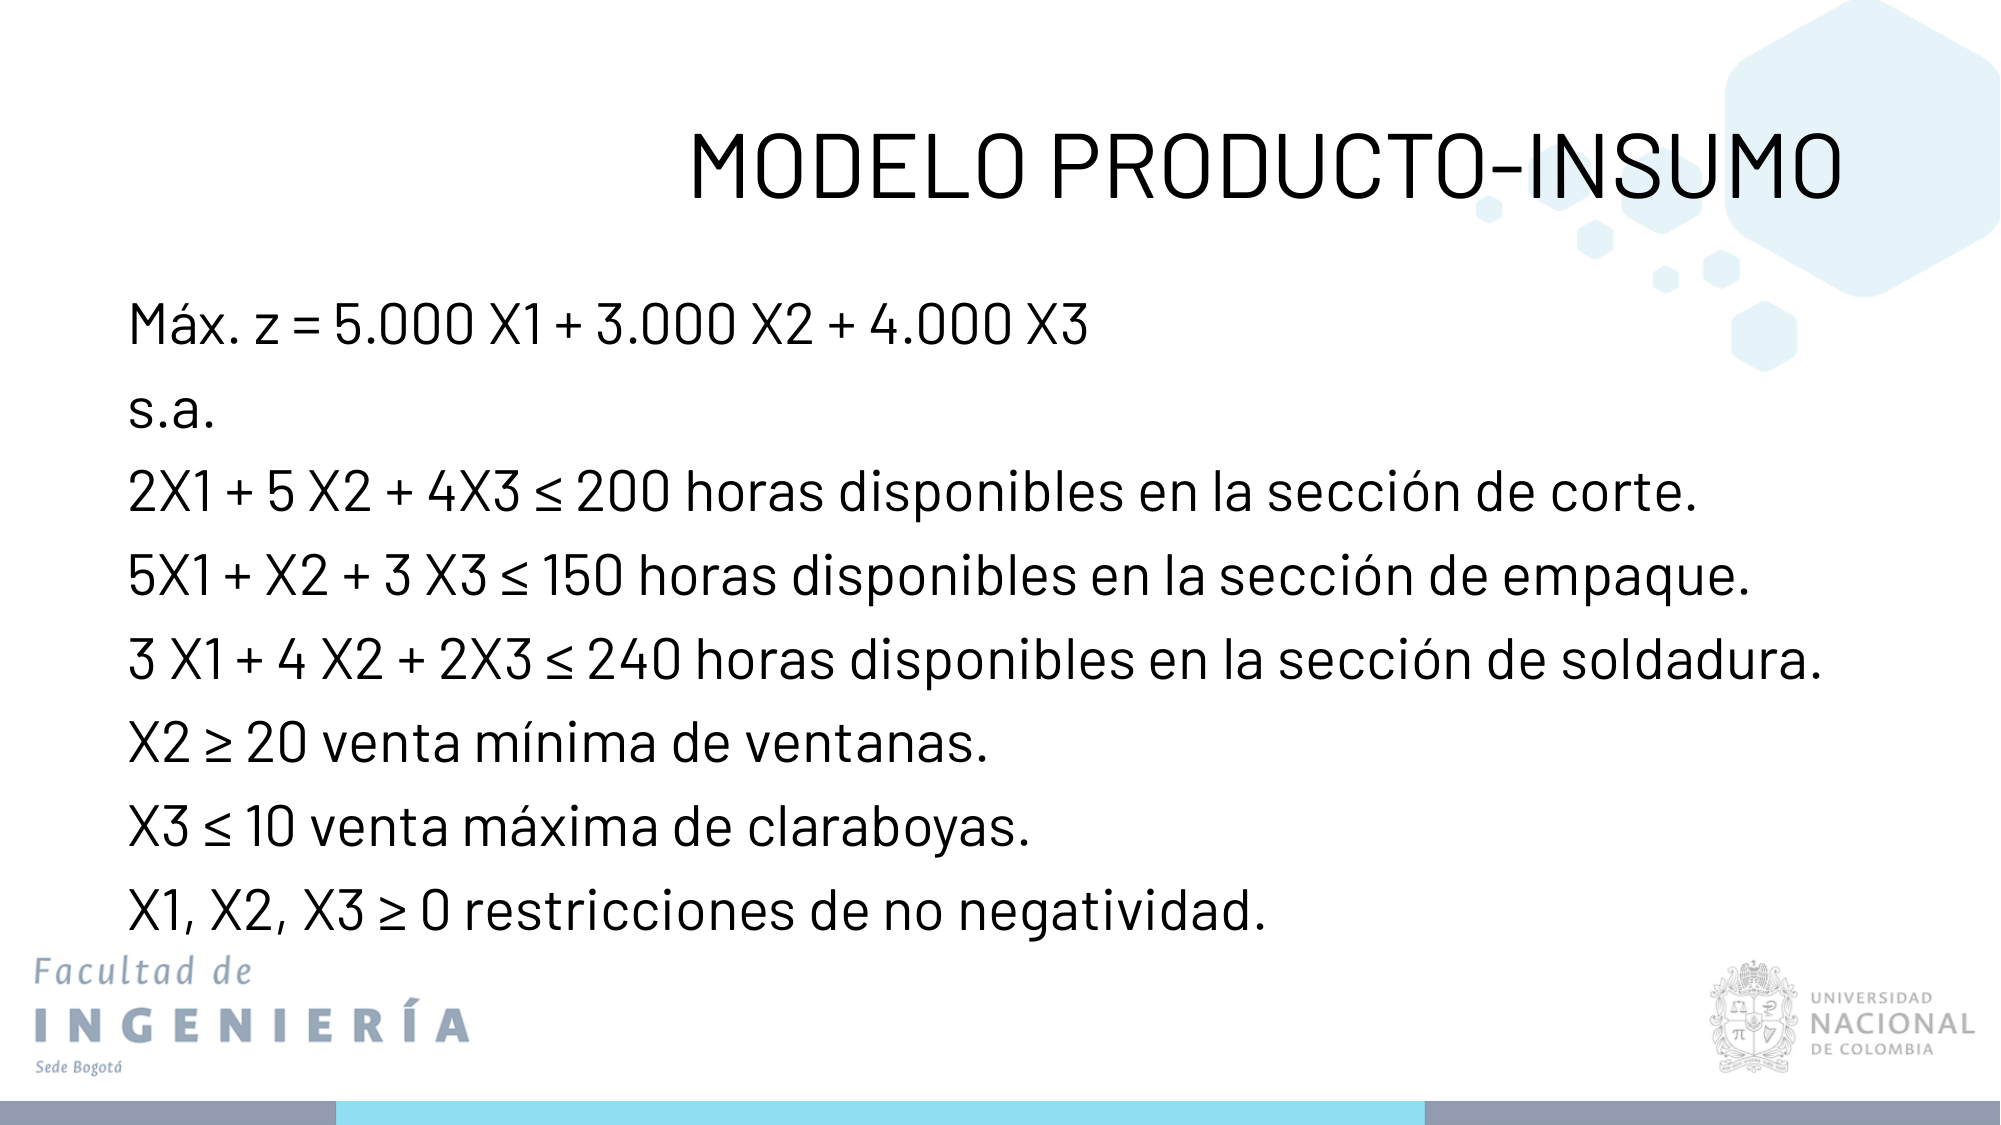

# MODELO PRODUCTO-INSUMO
Máx. z = 5.000 X1 + 3.000 X2 + 4.000 X3
s.a.
2X1 + 5 X2 + 4X3 ≤ 200 horas disponibles en la sección de corte.
5X1 + X2 + 3 X3 ≤ 150 horas disponibles en la sección de empaque.
3 X1 + 4 X2 + 2X3 ≤ 240 horas disponibles en la sección de soldadura.
X2 ≥ 20 venta mínima de ventanas.
X3 ≤ 10 venta máxima de claraboyas.
X1, X2, X3 ≥ 0 restricciones de no negatividad.